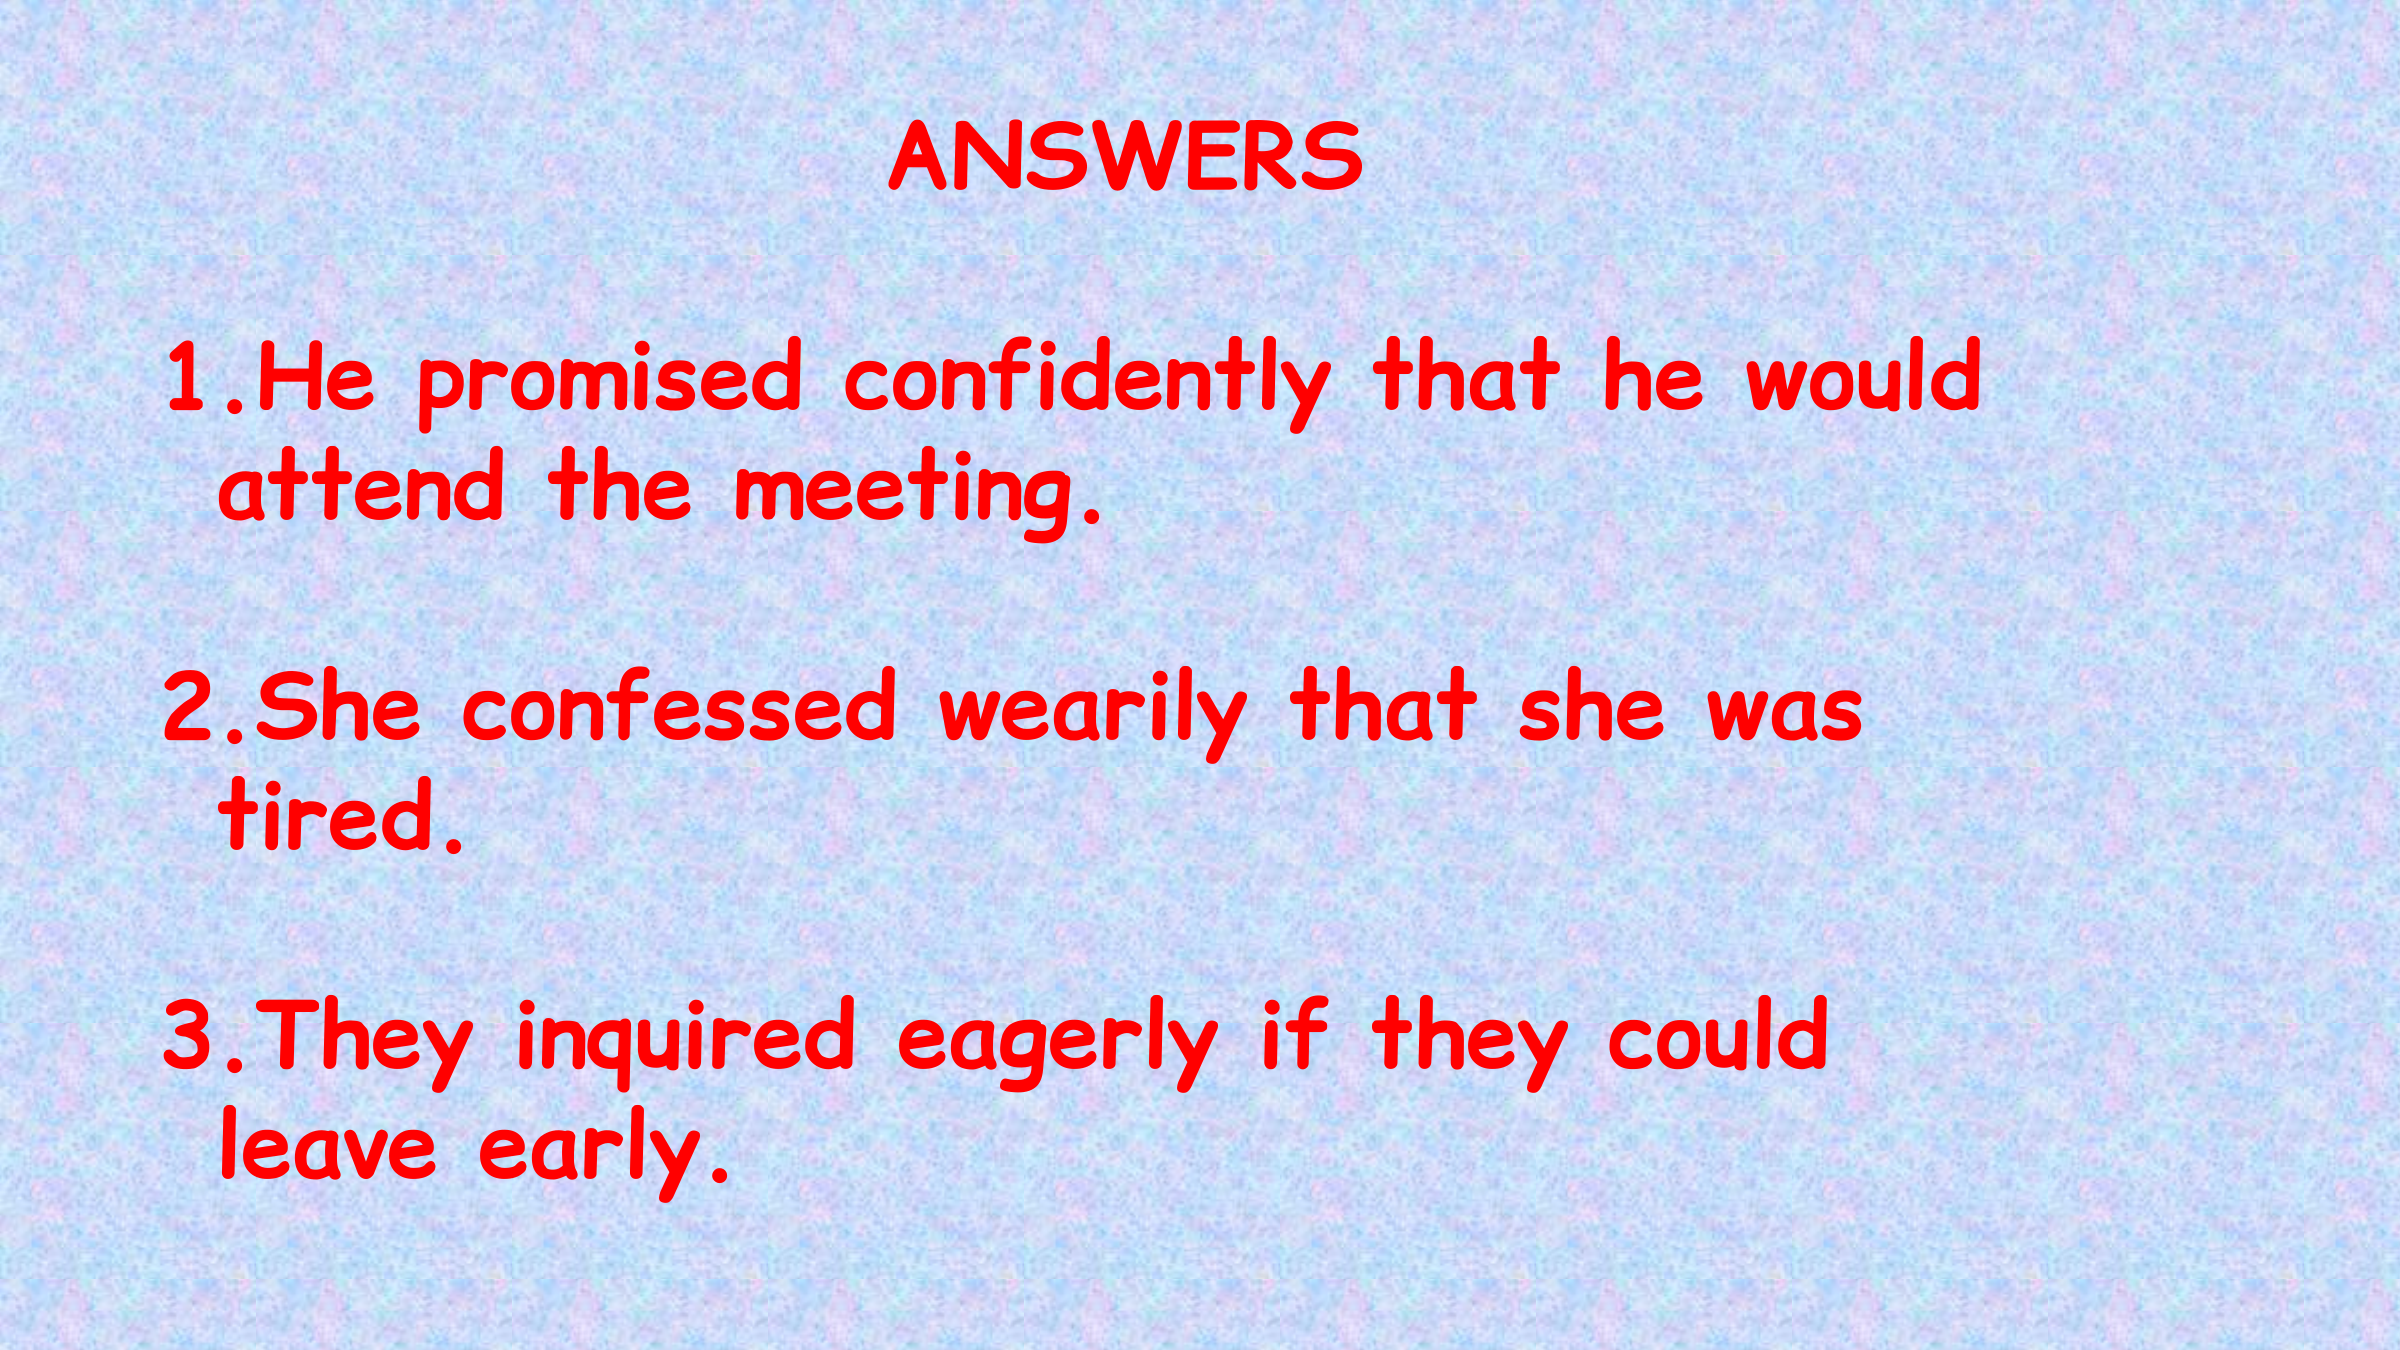

ANSWERS

He promised confidently that he would attend the meeting.

She confessed wearily that she was tired.

They inquired eagerly if they could leave early.